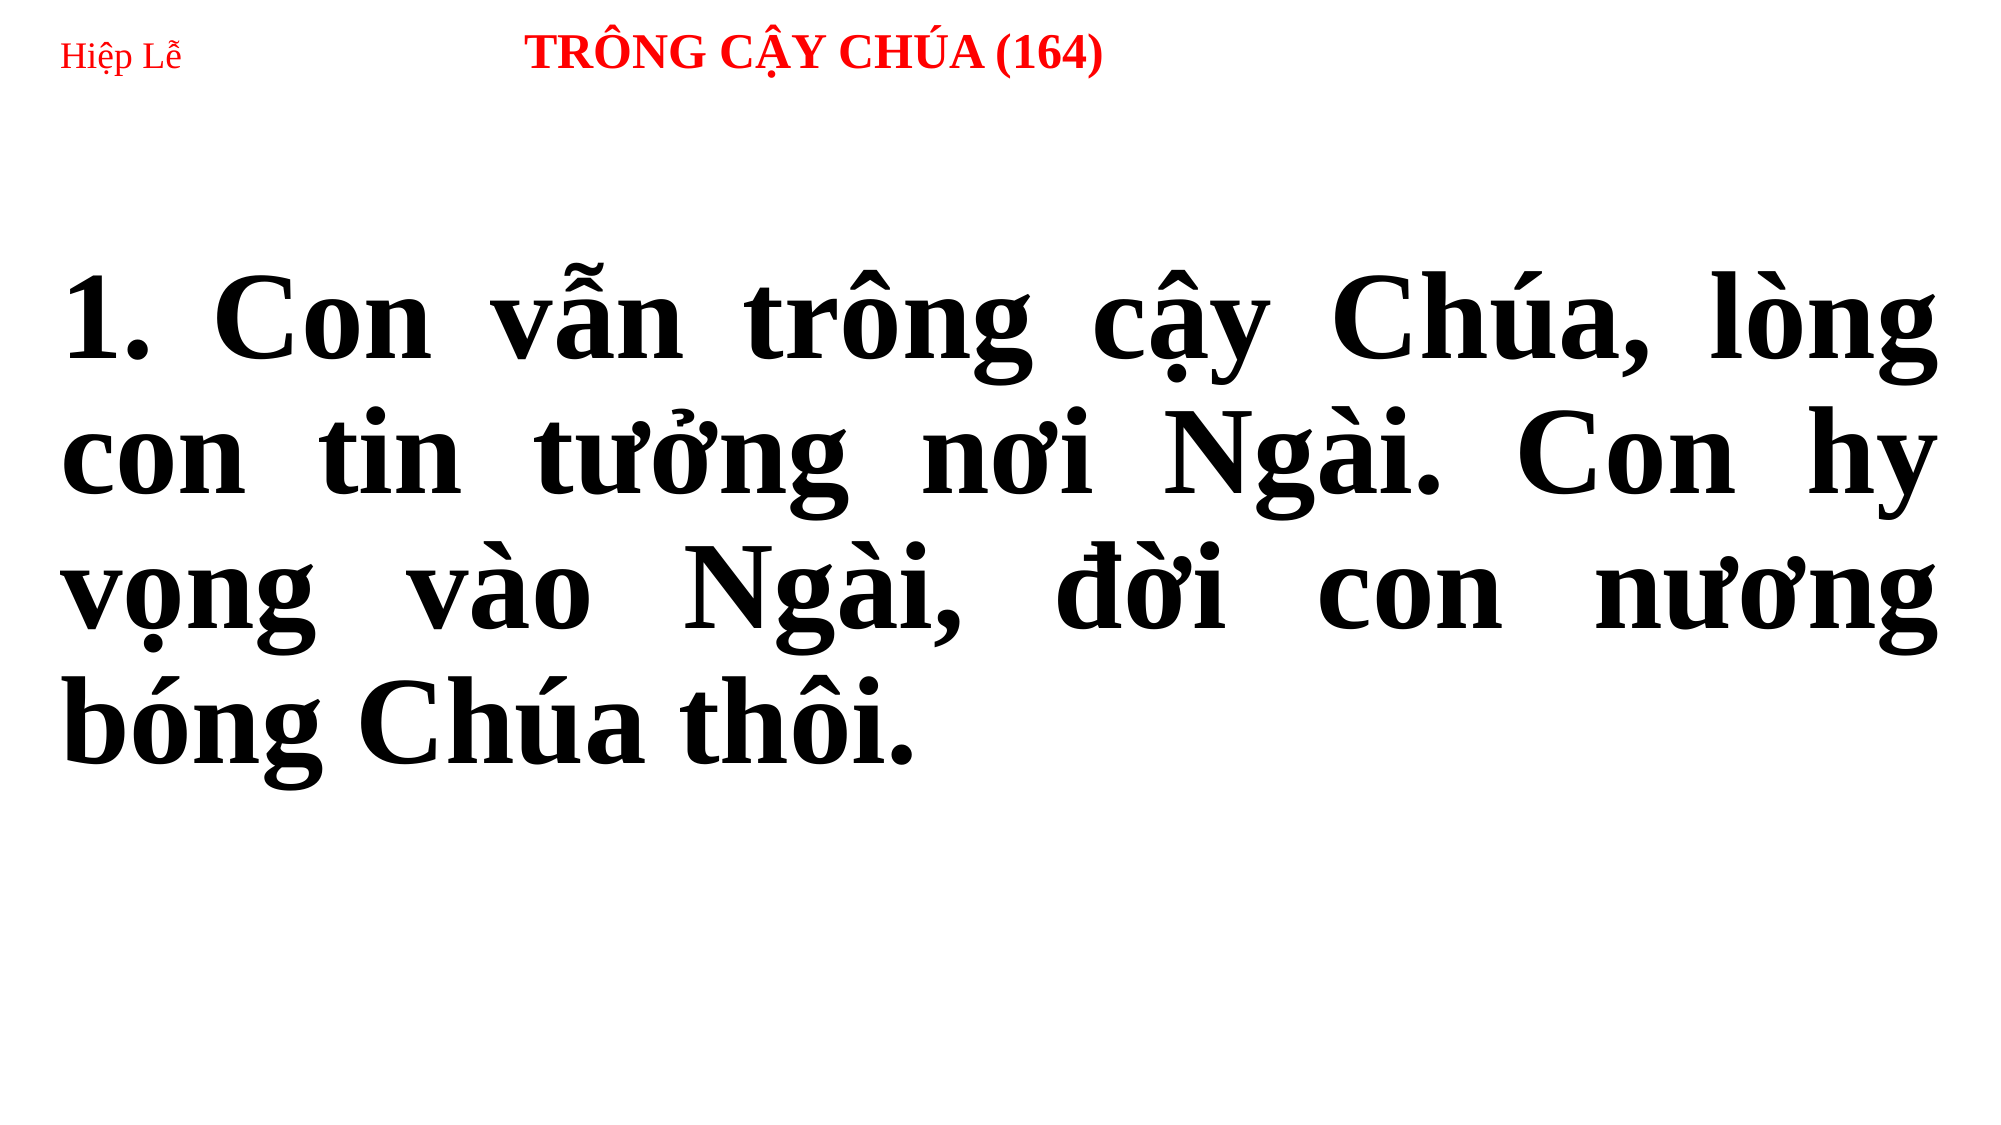

# Hiệp Lễ                                    TRÔNG CẬY CHÚA (164)
1. Con vẫn trông cậy Chúa, lòng con tin tưởng nơi Ngài. Con hy vọng vào Ngài, đời con nương bóng Chúa thôi.